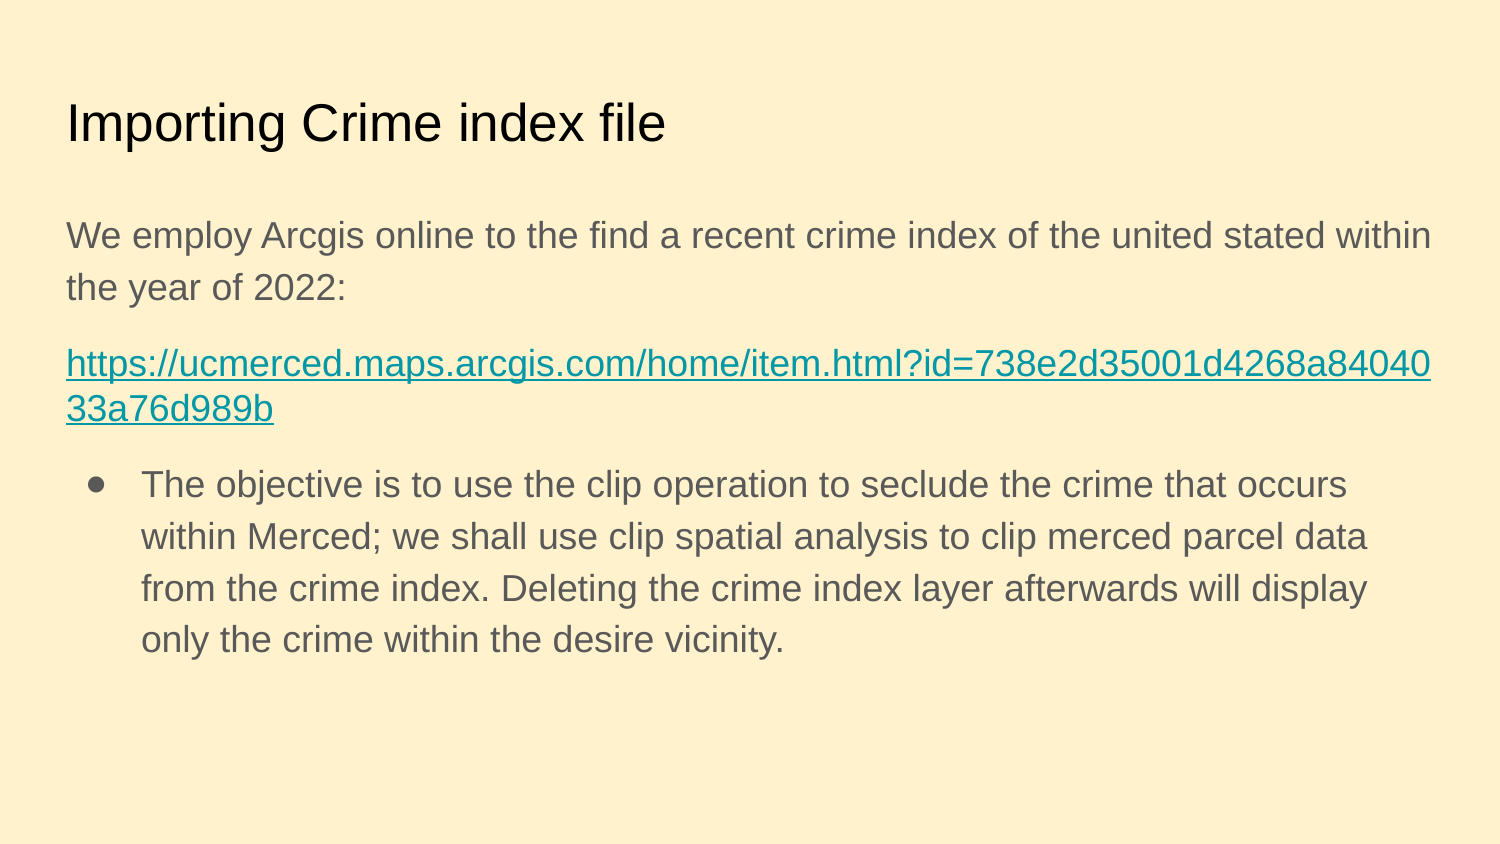

# Importing Crime index file
We employ Arcgis online to the find a recent crime index of the united stated within the year of 2022:
https://ucmerced.maps.arcgis.com/home/item.html?id=738e2d35001d4268a8404033a76d989b
The objective is to use the clip operation to seclude the crime that occurs within Merced; we shall use clip spatial analysis to clip merced parcel data from the crime index. Deleting the crime index layer afterwards will display only the crime within the desire vicinity.